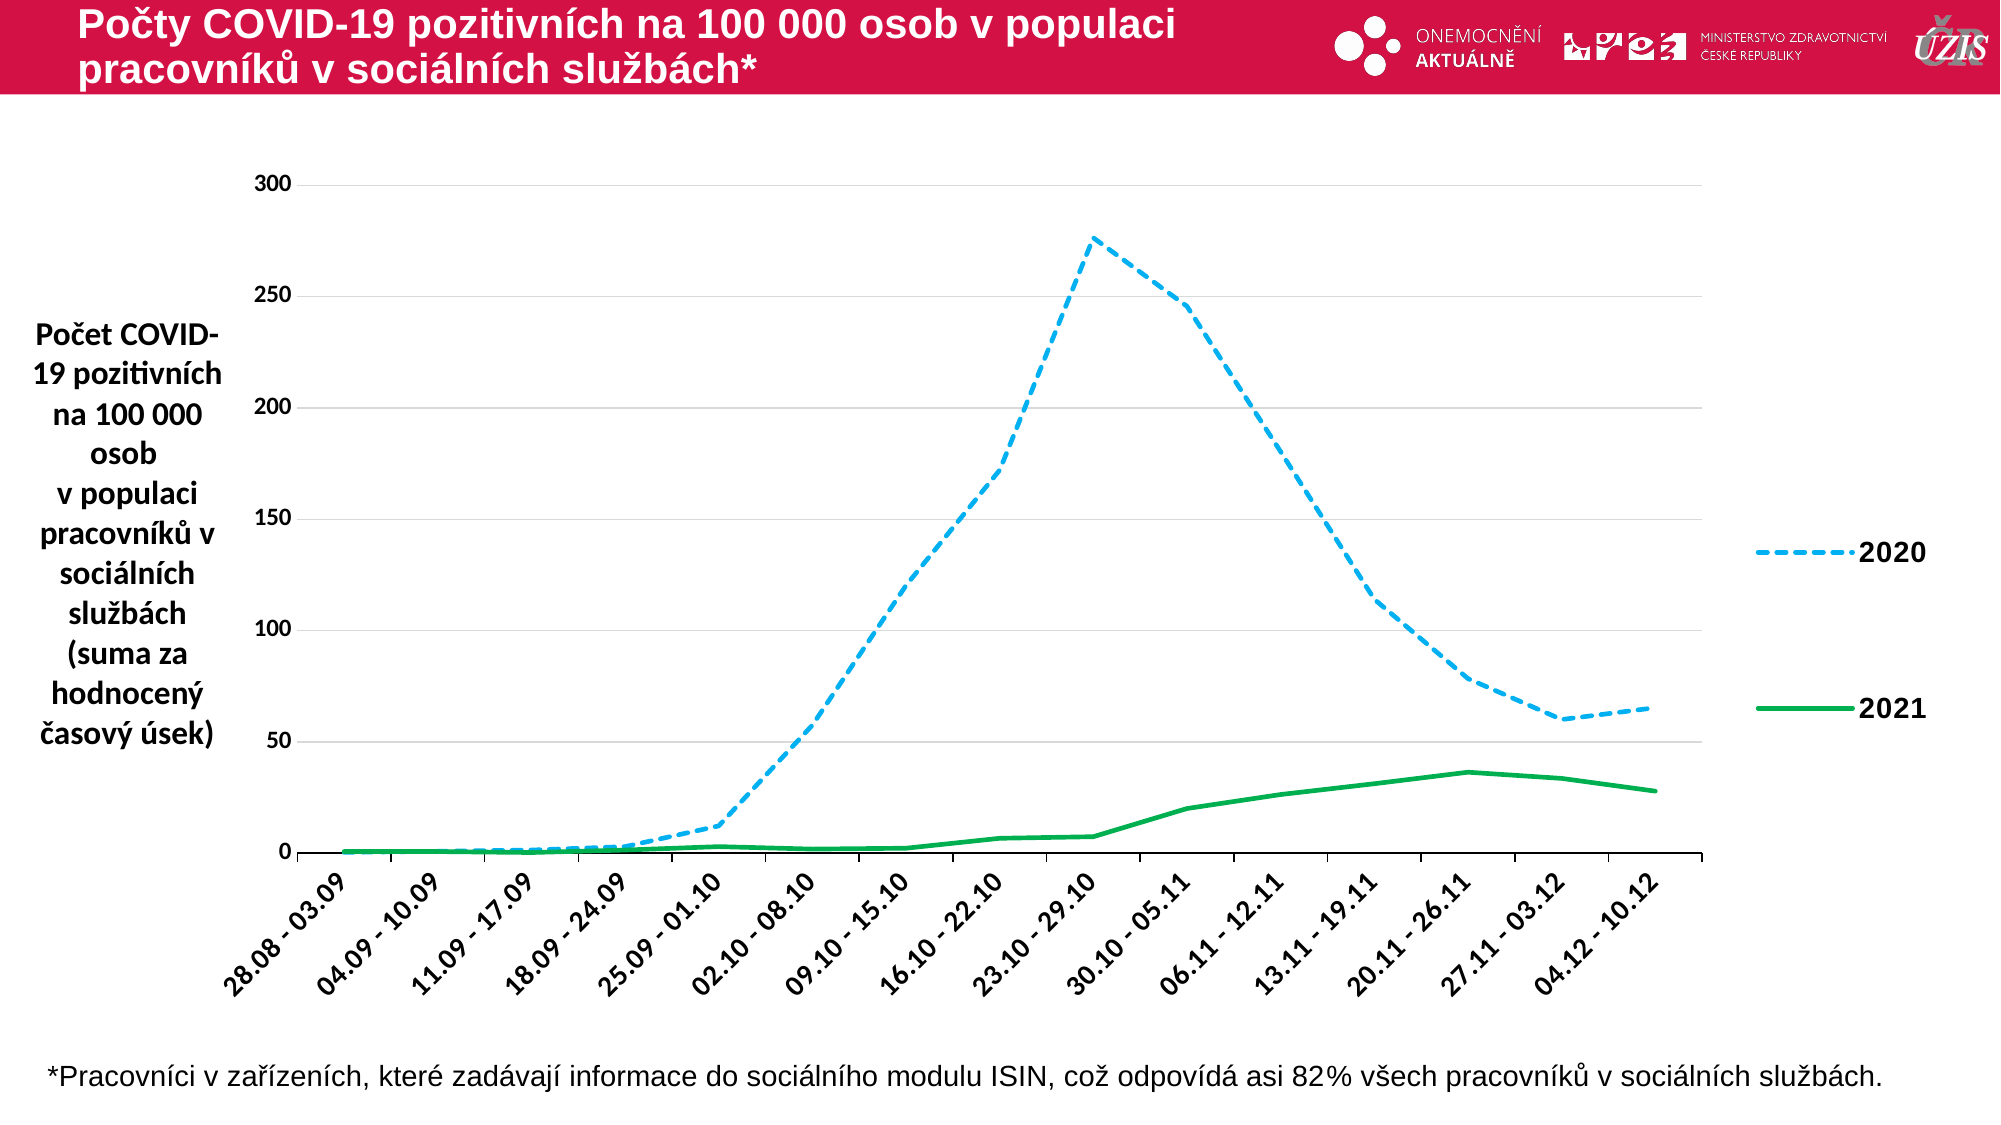

# Počty COVID-19 pozitivních na 100 000 osob v populaci pracovníků v sociálních službách*

### Chart

| Category | 2020 | 2021 |
|---|---|---|
| 28.08 - 03.09 | 0.3249654 | 0.6963545 |
| 04.09 - 10.09 | 0.8356255 | 0.6963545 |
| 11.09 - 17.09 | 1.3927091 | 0.2785418 |
| 18.09 - 24.09 | 2.9246892 | 1.3927091 |
| 25.09 - 01.10 | 12.2558406 | 2.9246892 |
| 02.10 - 08.10 | 57.5188886 | 1.8105219 |
| 09.10 - 15.10 | 120.330072 | 2.2283346 |
| 16.10 - 22.10 | 172.1388531 | 6.685004 |
| 23.10 - 29.10 | 276.4527697 | 7.3813585 |
| 30.10 - 05.11 | 245.6738971 | 20.055012 |
| 06.11 - 12.11 | 180.3558371 | 26.3222032 |
| 13.11 - 19.11 | 114.0628808 | 31.1966853 |
| 20.11 - 26.11 | 78.4095261 | 36.3497092 |
| 27.11 - 03.12 | 60.0257651 | 33.5642909 |
| 04.12 - 10.12 | 65.3180599 | 27.8541833 |
Počet COVID-19 pozitivních na 100 000 osob  v populaci pracovníků v sociálních službách (suma za hodnocený časový úsek)
*Pracovníci v zařízeních, které zadávají informace do sociálního modulu ISIN, což odpovídá asi 82% všech pracovníků v sociálních službách.